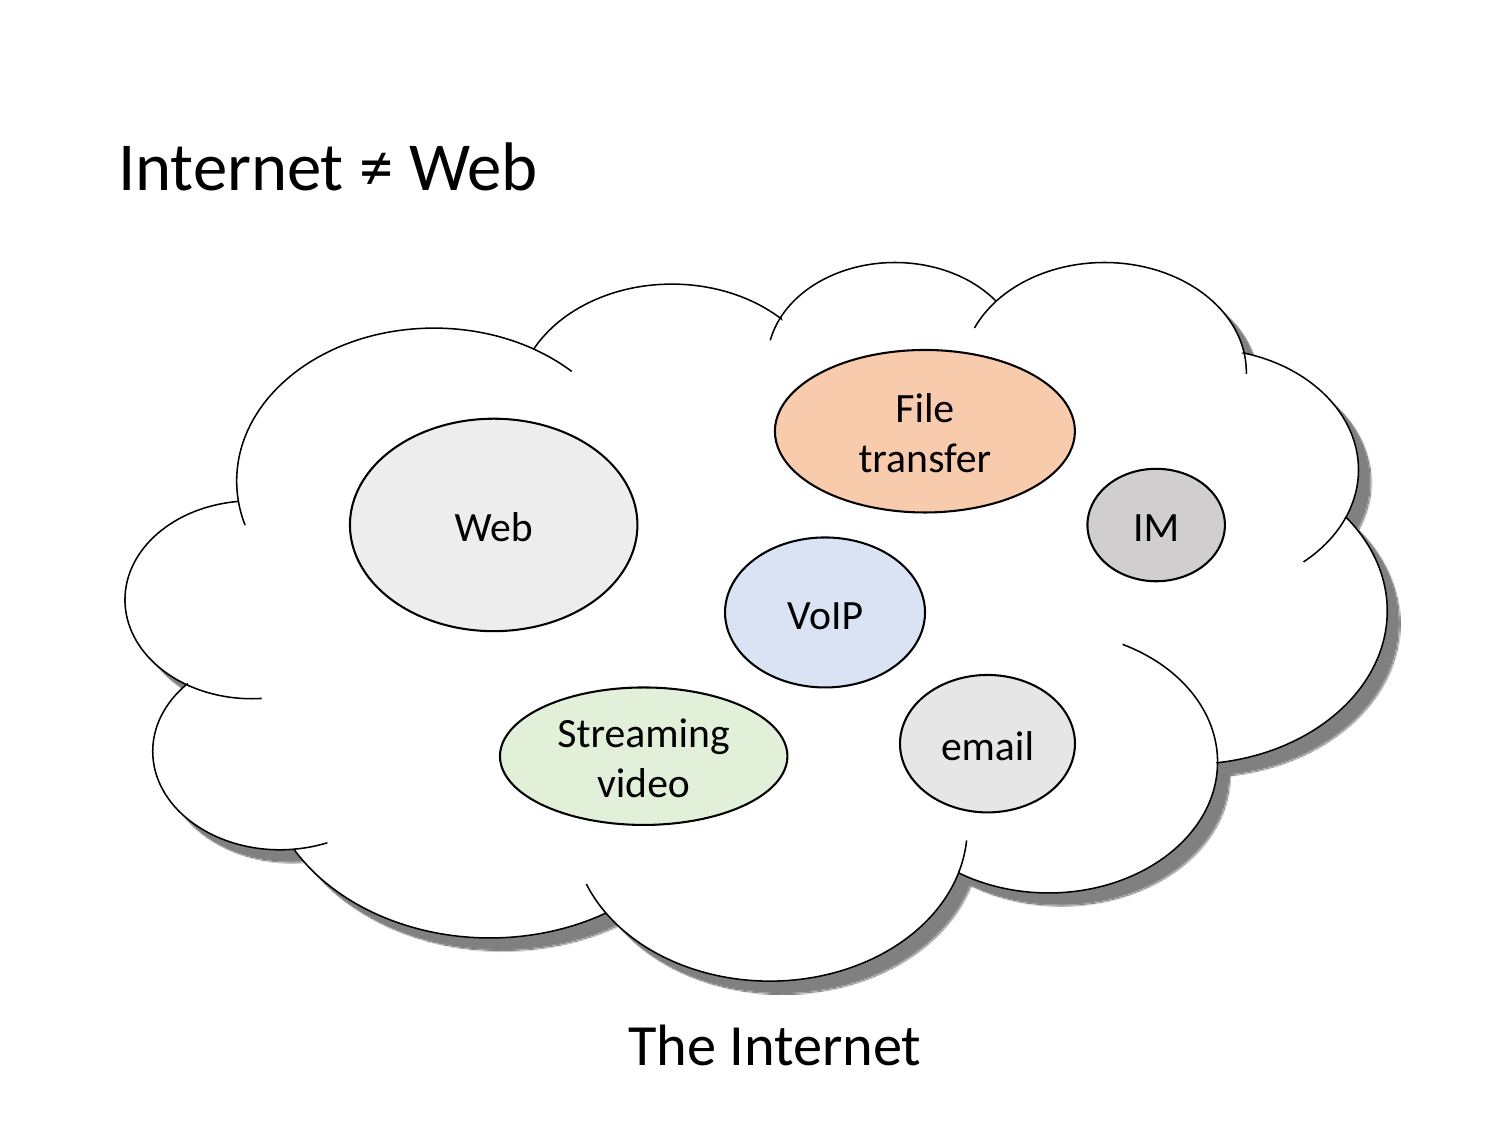

# Internet ≠ Web

File transfer
Web
IM
VoIP
email
Streaming video
The Internet